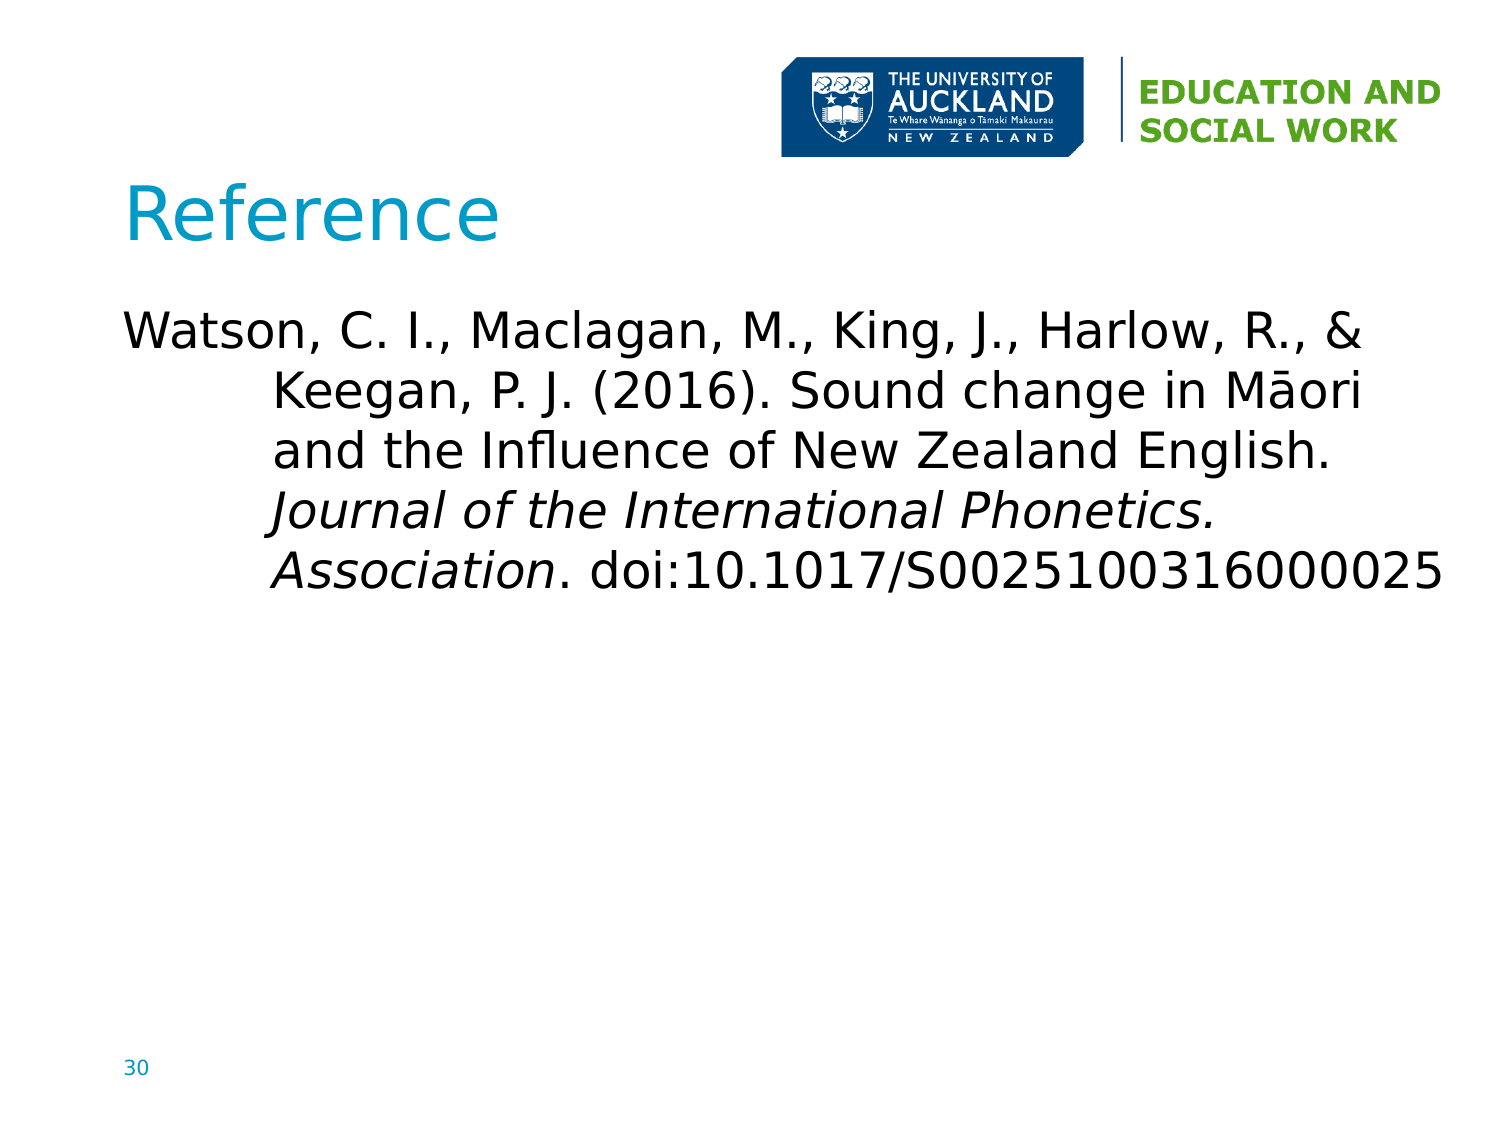

# Reference
Watson, C. I., Maclagan, M., King, J., Harlow, R., &
	Keegan, P. J. (2016). Sound change in Māori
	and the Influence of New Zealand English.
	Journal of the International Phonetics.
	Association. doi:10.1017/S0025100316000025
30